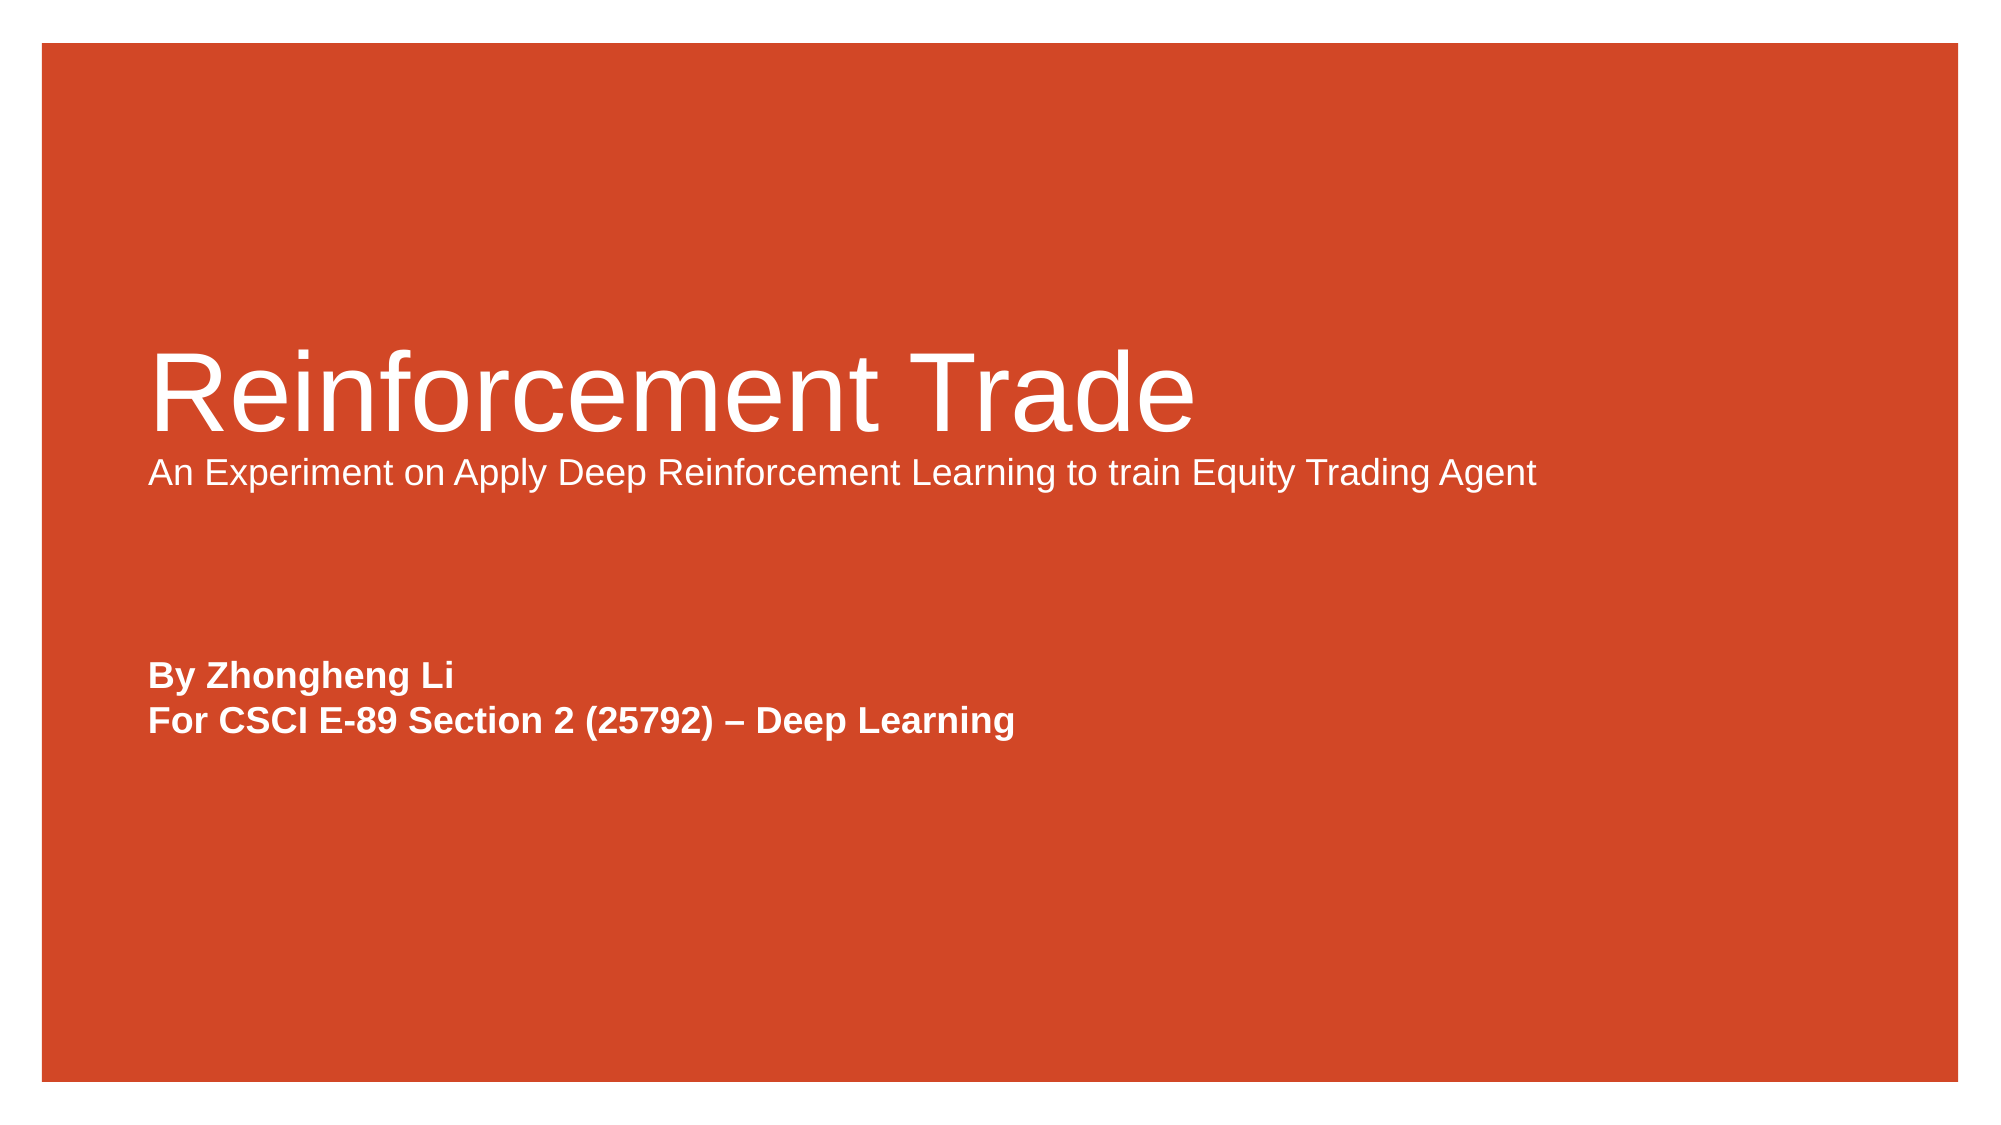

Reinforcement Trade
An Experiment on Apply Deep Reinforcement Learning to train Equity Trading Agent

By Zhongheng Li
For CSCI E-89 Section 2 (25792) – Deep Learning